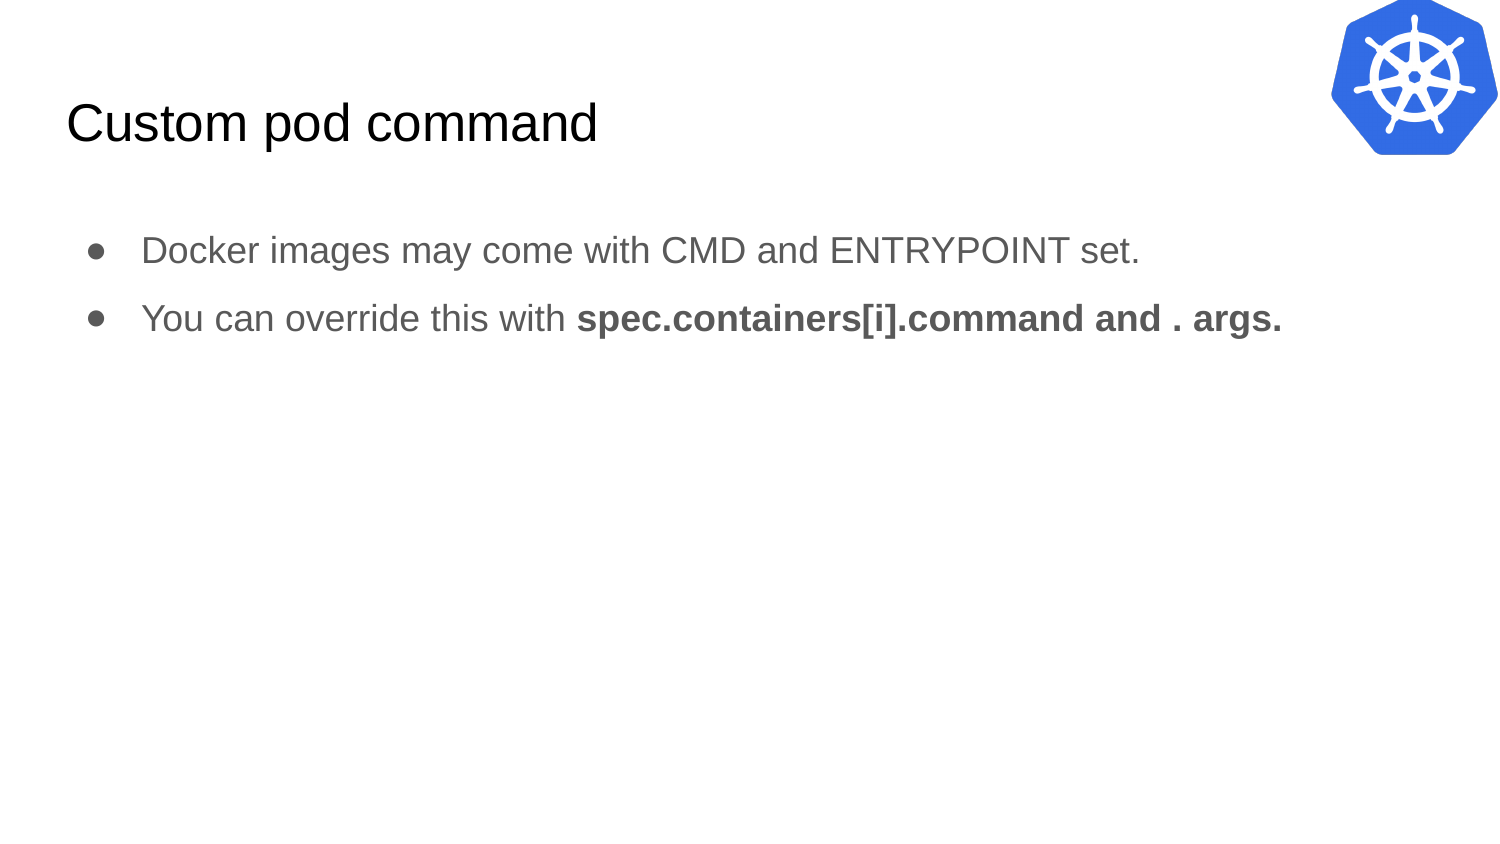

# Custom pod command
Docker images may come with CMD and ENTRYPOINT set.
You can override this with spec.containers[i].command and . args.